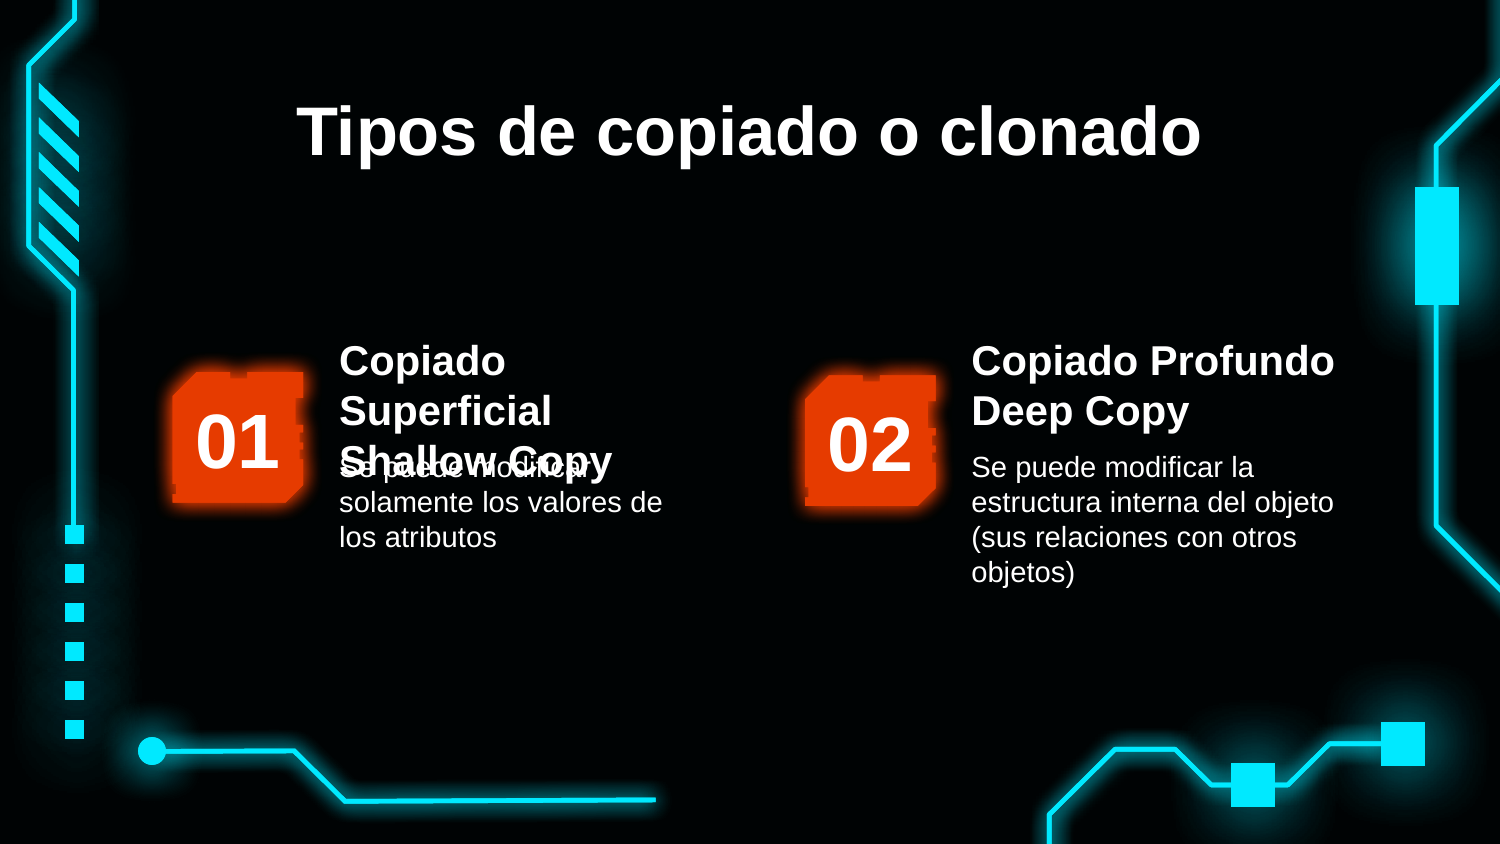

# Tipos de copiado o clonado
Copiado Superficial
Shallow Copy
Copiado Profundo
Deep Copy

01
02
Se puede modificar solamente los valores de los atributos
Se puede modificar la estructura interna del objeto (sus relaciones con otros objetos)